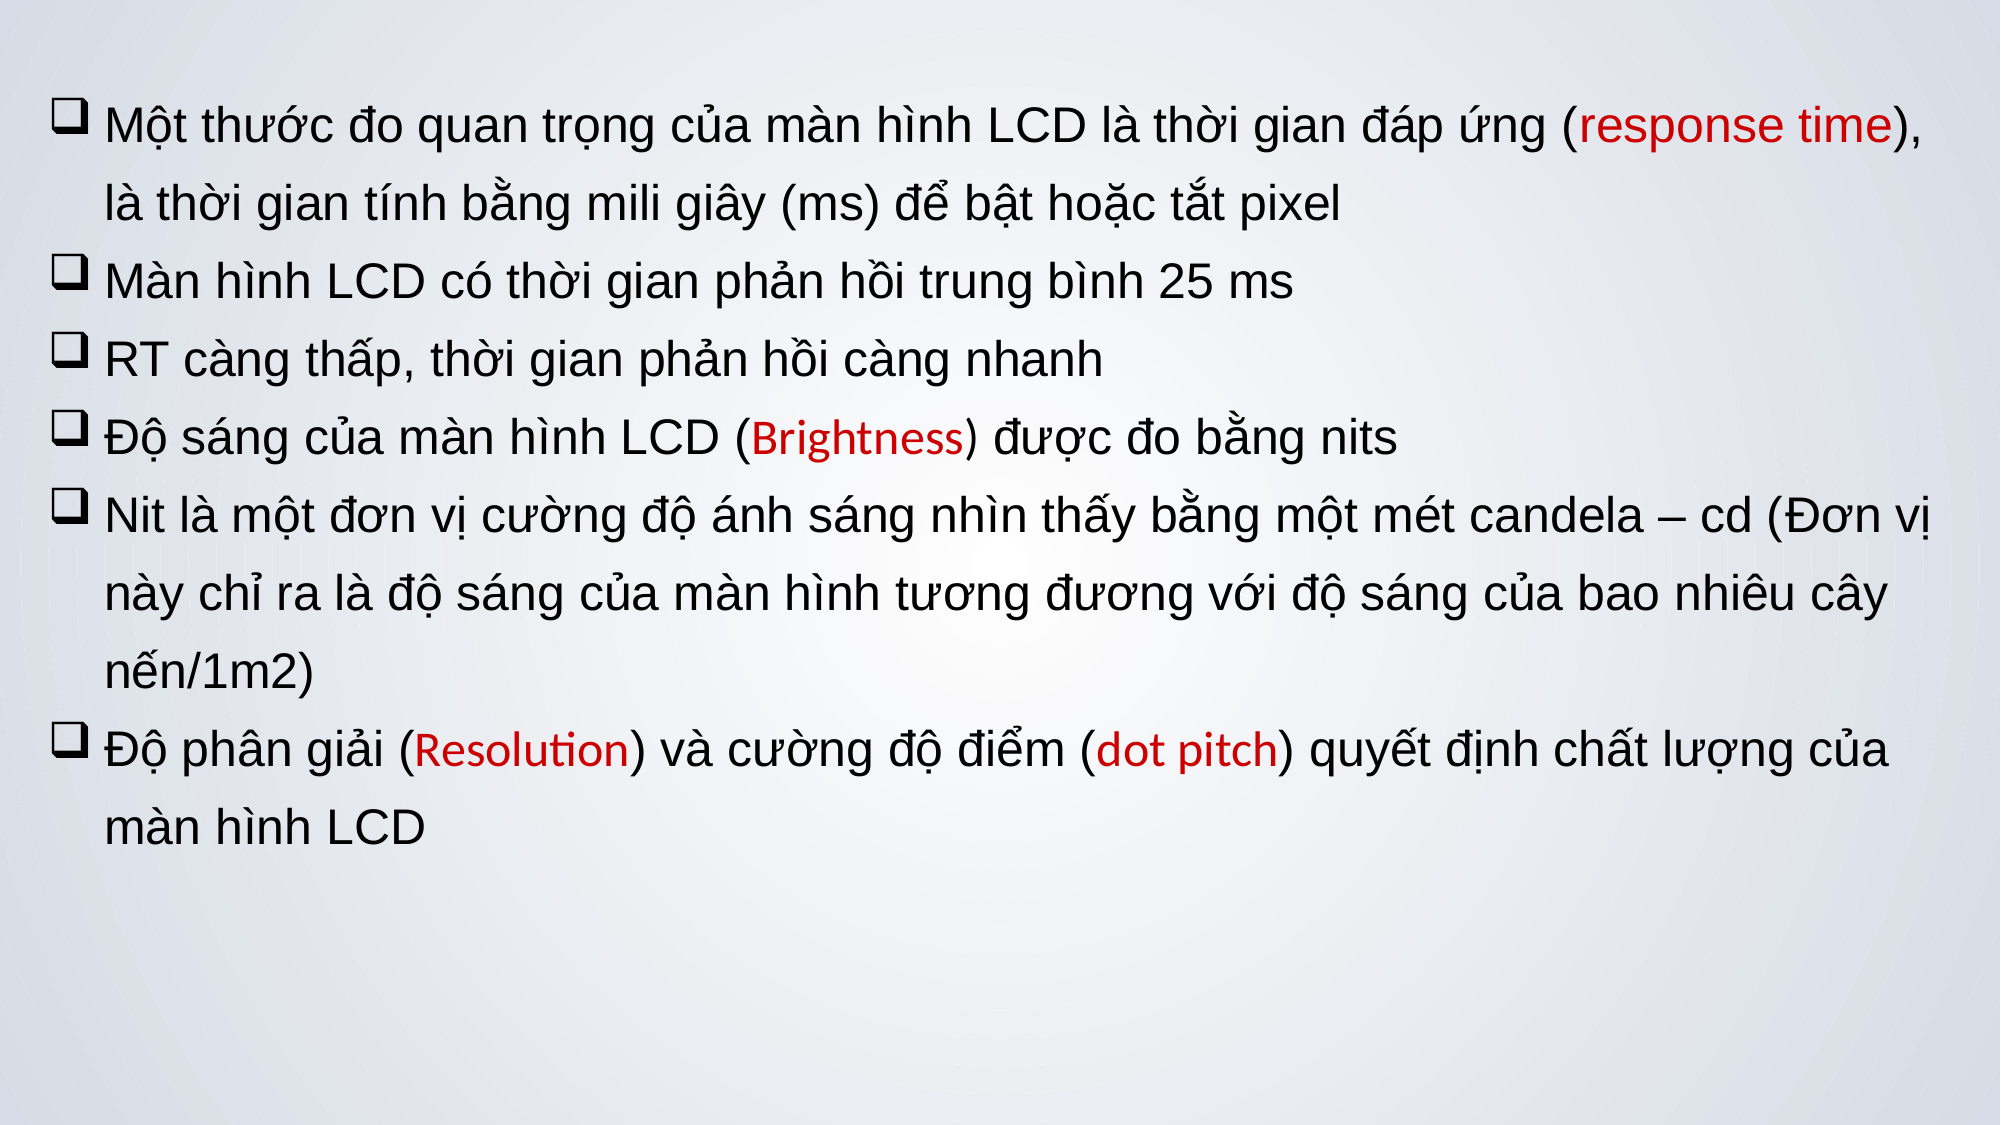

Một thước đo quan trọng của màn hình LCD là thời gian đáp ứng (response time), là thời gian tính bằng mili giây (ms) để bật hoặc tắt pixel
Màn hình LCD có thời gian phản hồi trung bình 25 ms
RT càng thấp, thời gian phản hồi càng nhanh
Độ sáng của màn hình LCD (Brightness) được đo bằng nits
Nit là một đơn vị cường độ ánh sáng nhìn thấy bằng một mét candela – cd (Đơn vị này chỉ ra là độ sáng của màn hình tương đương với độ sáng của bao nhiêu cây nến/1m2)
Độ phân giải (Resolution) và cường độ điểm (dot pitch) quyết định chất lượng của màn hình LCD